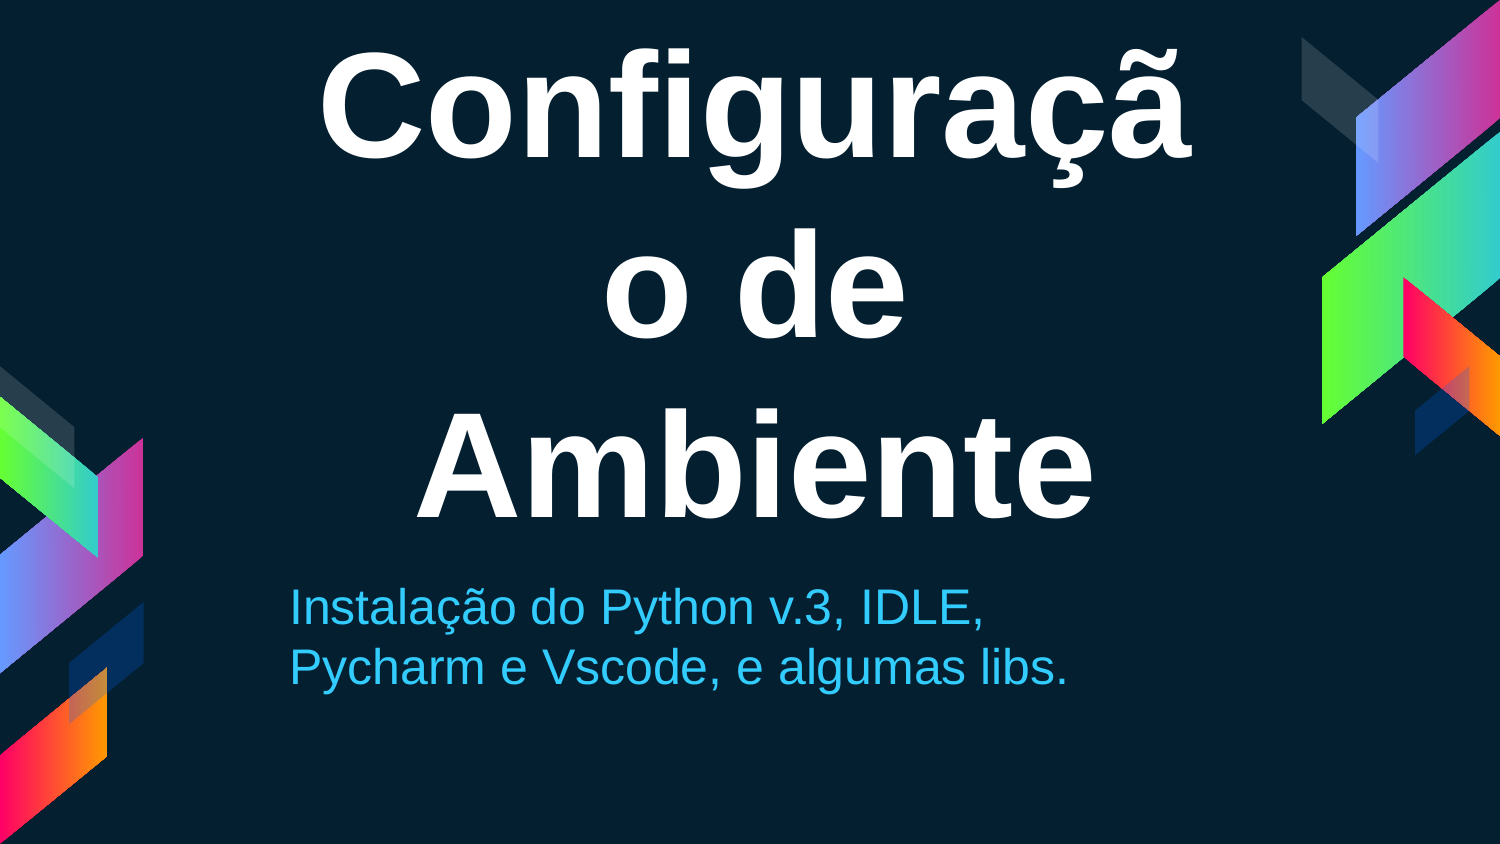

Configuração de Ambiente
Instalação do Python v.3, IDLE, Pycharm e Vscode, e algumas libs.